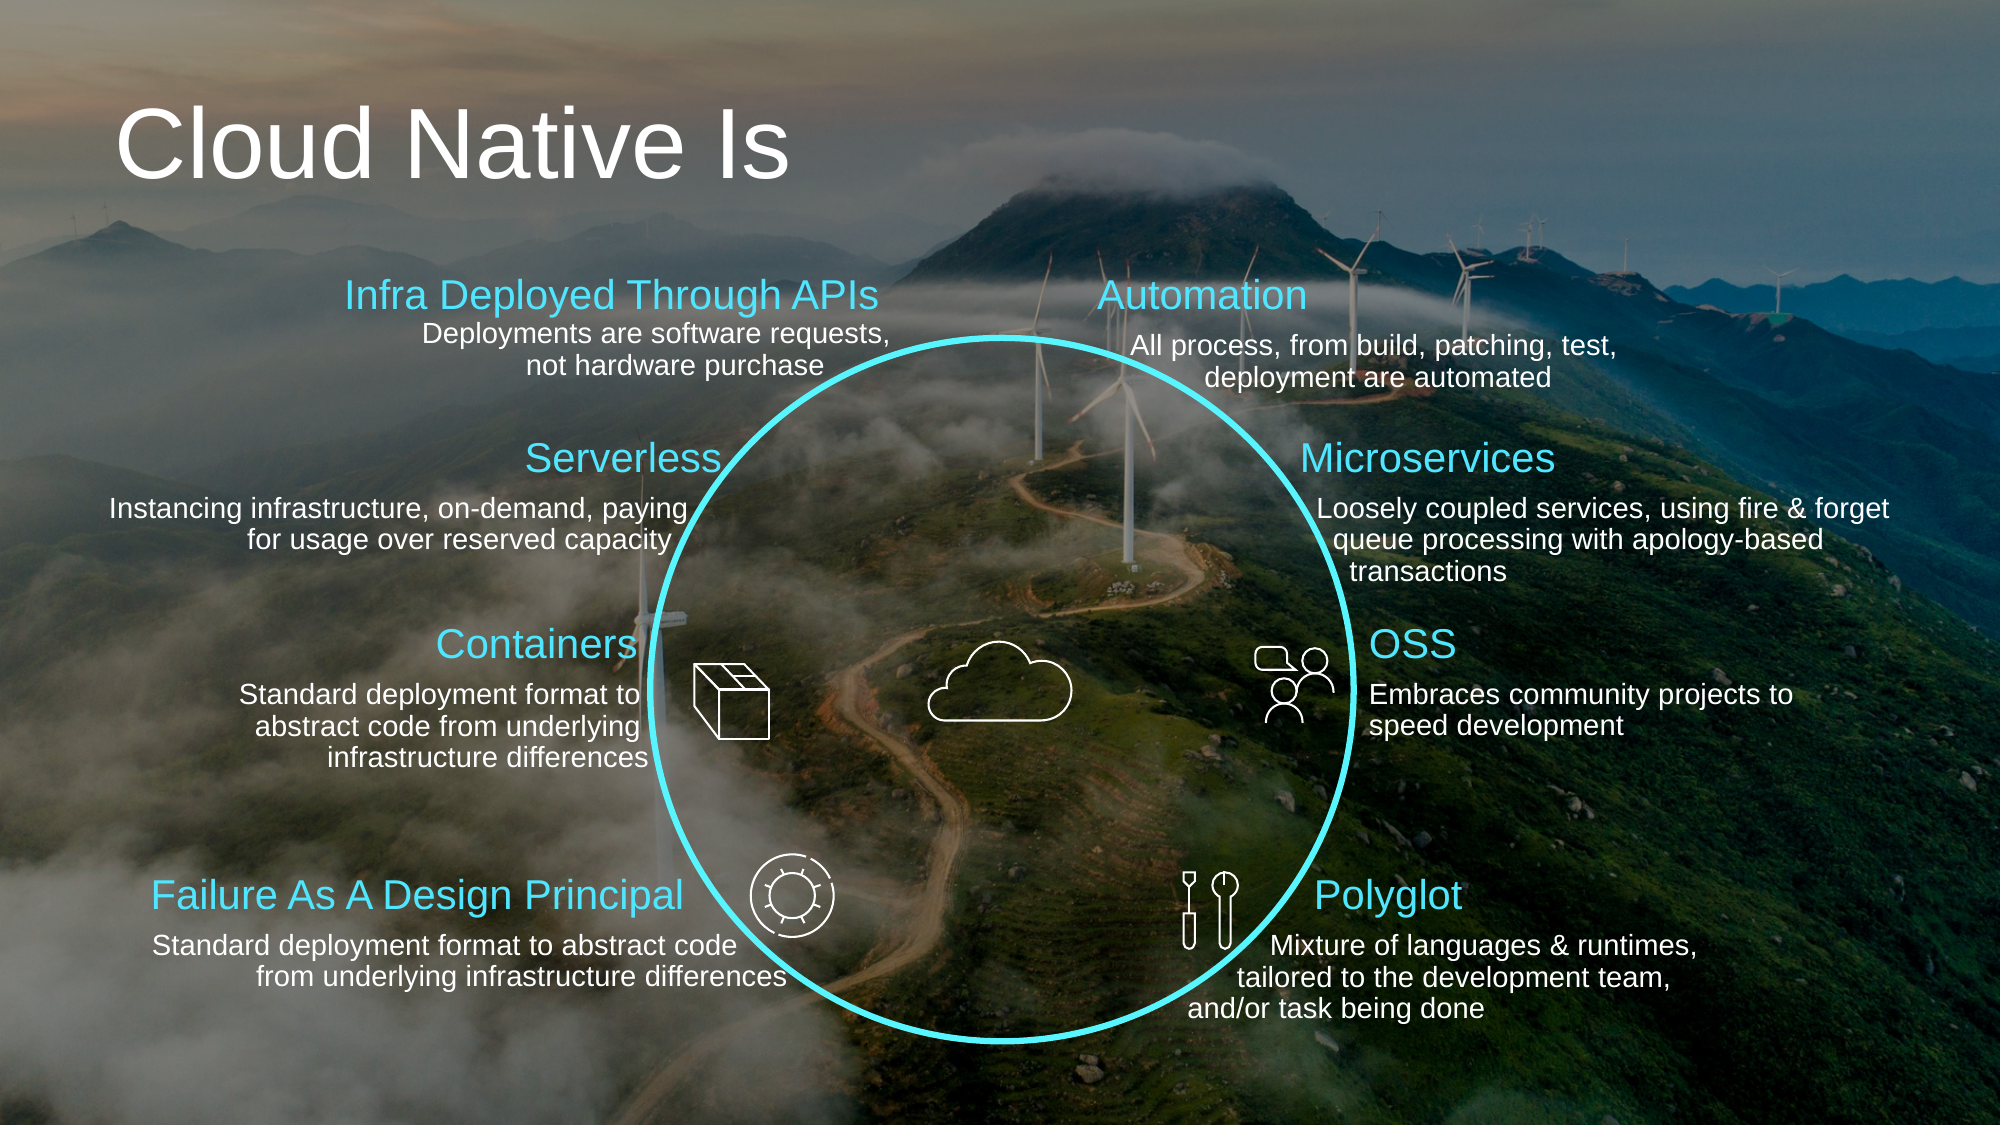

# Cloud Native Is
Infra Deployed Through APIs
Deployments are software requests,
 not hardware purchase      ..
Automation
    All process, from build, patching, test,
.            deployment are automated

Serverless
Instancing infrastructure, on-demand, paying   .
for usage over reserved capacity     .
Microservices
  Loosely coupled services, using fire & forget
    queue processing with apology-based
      transactions
Containers.
Standard deployment format to.
 abstract code from underlying.
infrastructure differences
OSS
Embraces community projects to speed development

Failure As A Design Principal        .
Standard deployment format to abstract code     .
 from underlying infrastructure differences

           Polyglot
          Mixture of languages & runtimes,
      tailored to the development team,
and/or task being done